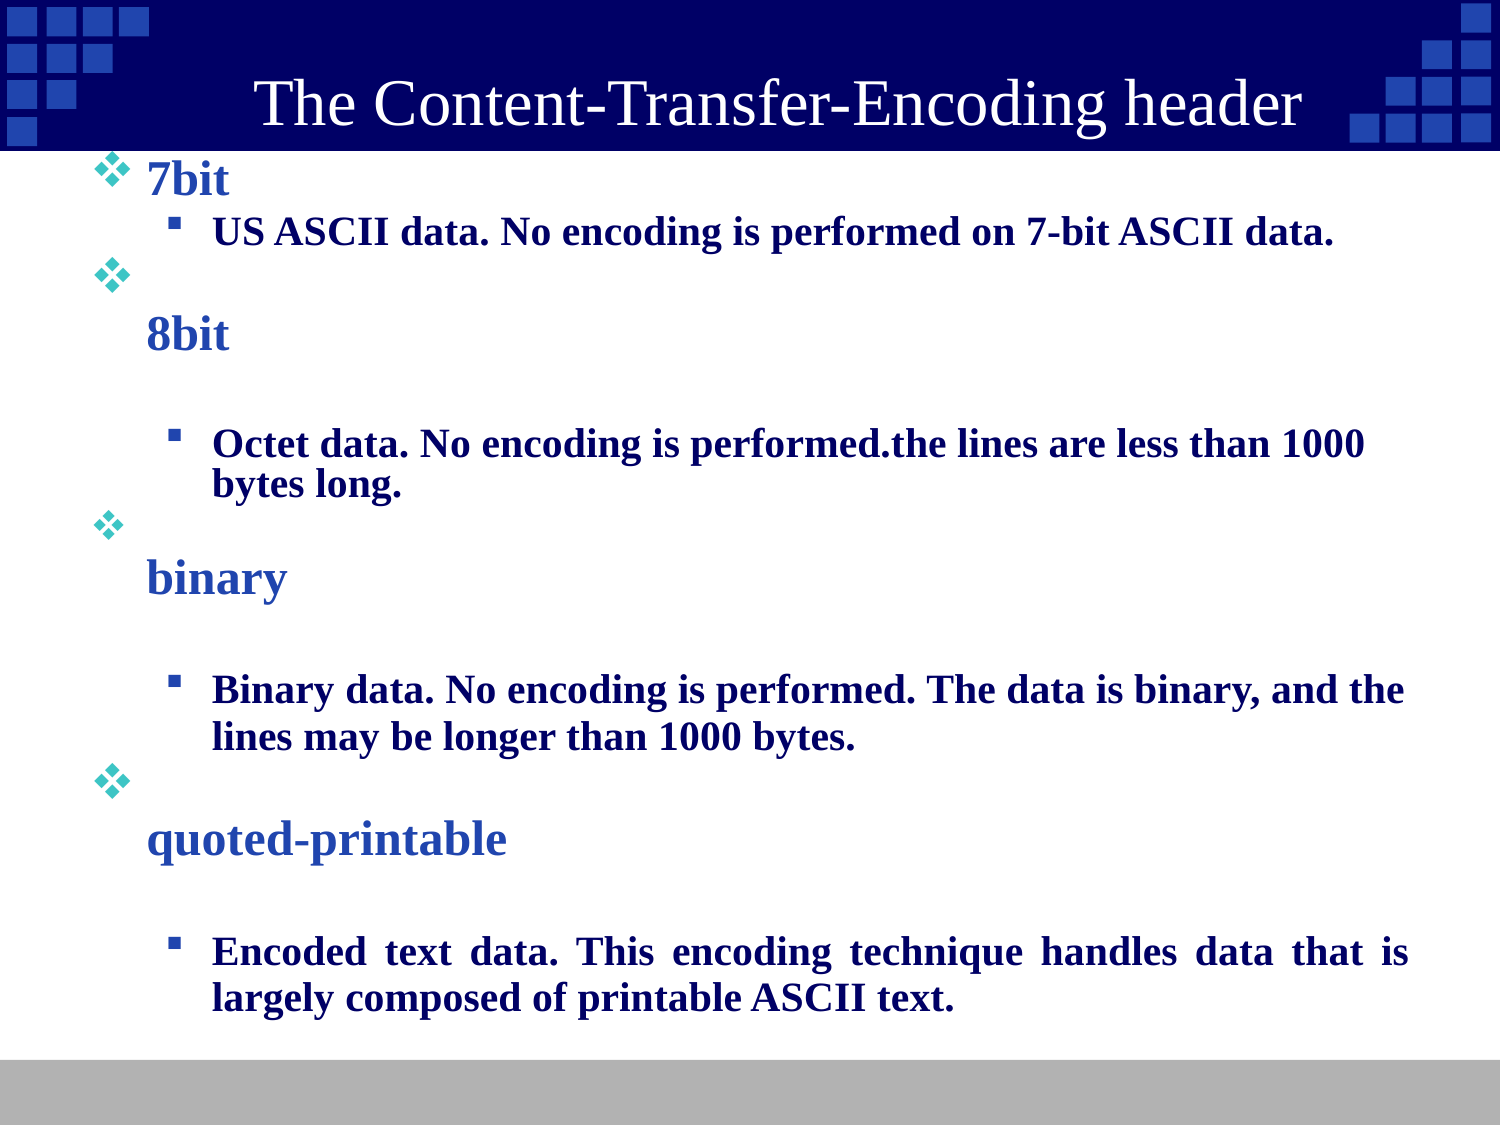

# The Content-Transfer-Encoding header
7bit
US ASCII data. No encoding is performed on 7-bit ASCII data.
8bit

Octet data. No encoding is performed.the lines are less than 1000 bytes long.
binary

Binary data. No encoding is performed. The data is binary, and the lines may be longer than 1000 bytes.
quoted-printable

Encoded text data. This encoding technique handles data that is largely composed of printable ASCII text.

56
Company  Logo